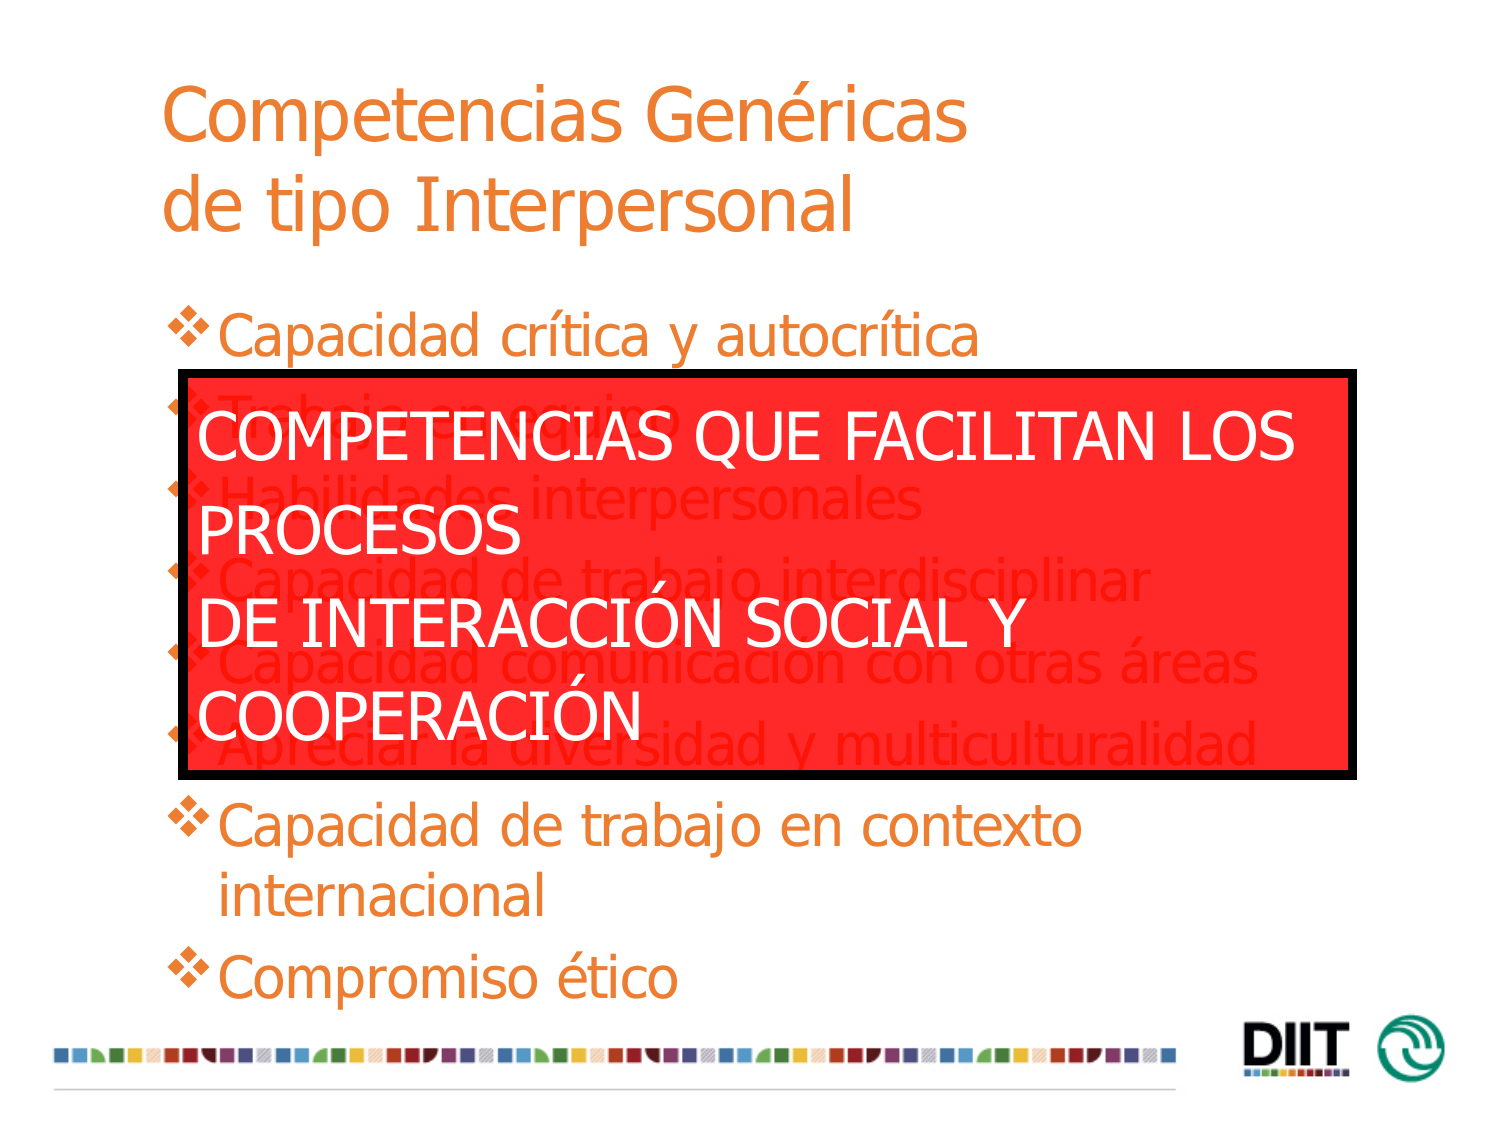

Competencias Genéricas
de tipo Interpersonal
Capacidad crítica y autocrítica
Trabajo en equipo
Habilidades interpersonales
Capacidad de trabajo interdisciplinar
Capacidad comunicación con otras áreas
Apreciar la diversidad y multiculturalidad
Capacidad de trabajo en contexto internacional
Compromiso ético
COMPETENCIAS QUE FACILITAN LOS
PROCESOS
DE INTERACCIÓN SOCIAL Y
COOPERACIÓN